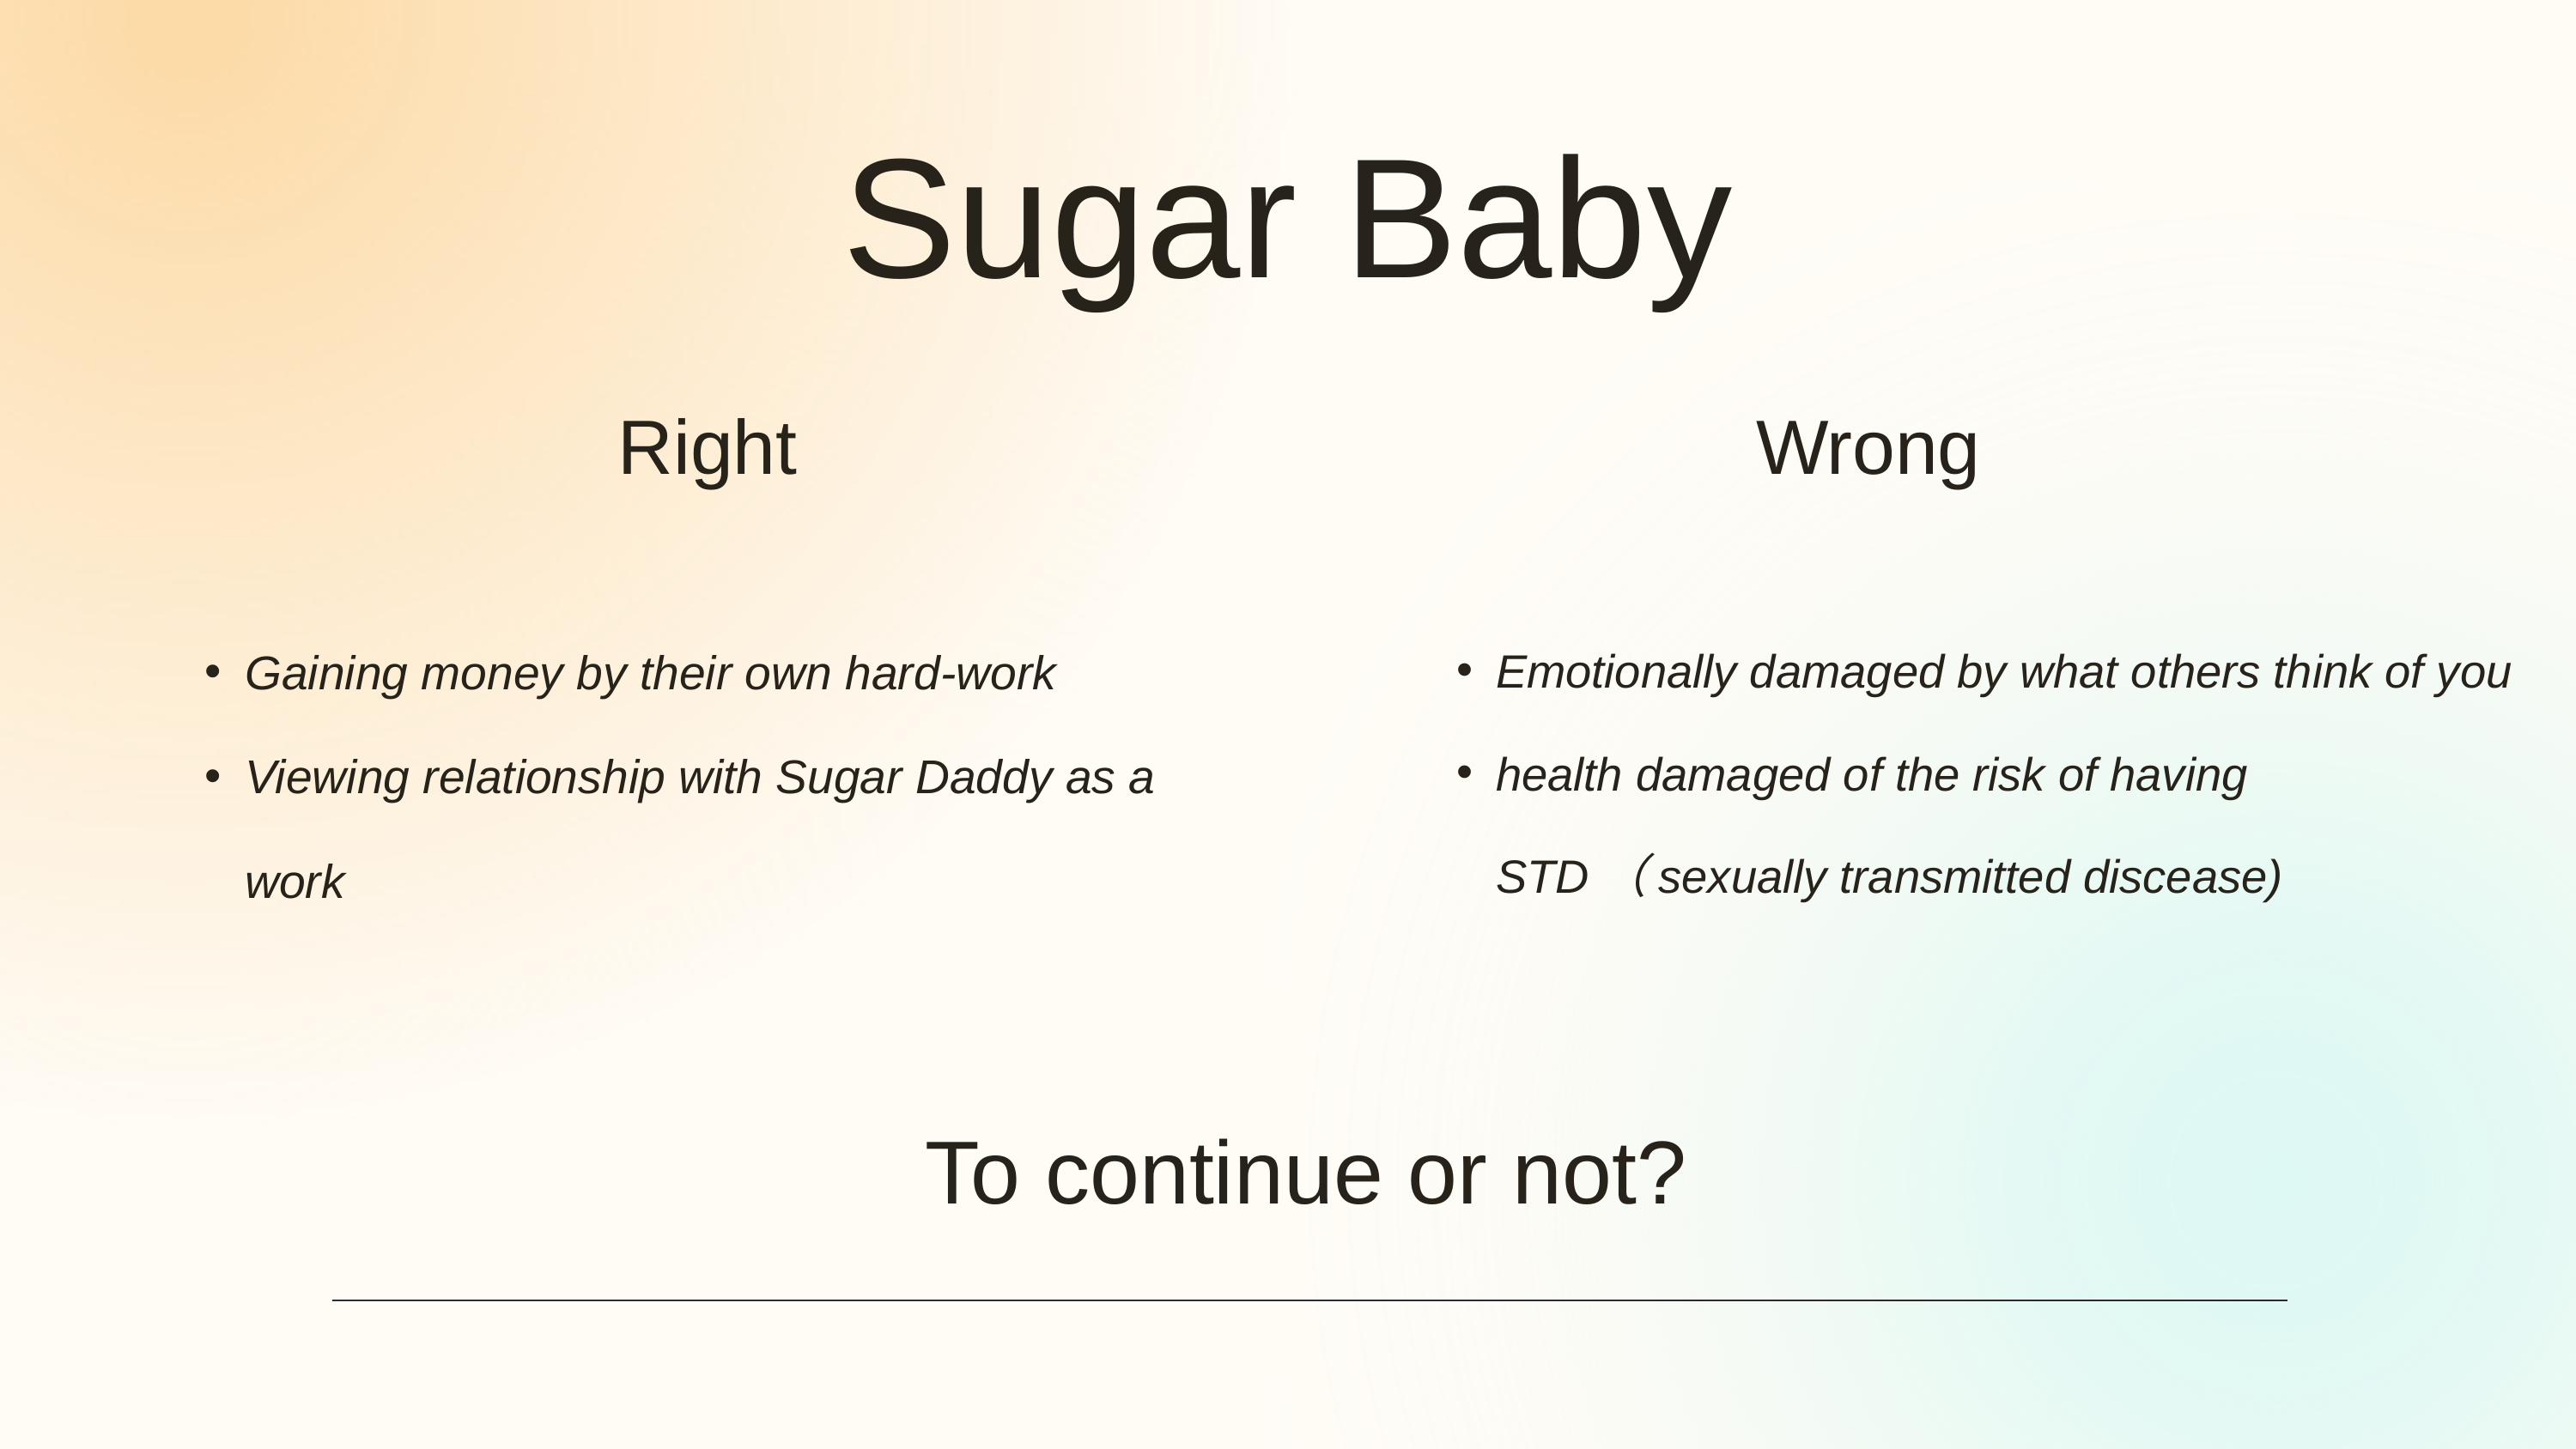

Sugar Baby

Right
Wrong

Gaining money by their own hard-work
Viewing relationship with Sugar Daddy as a work

Emotionally damaged by what others think of you
health damaged of the risk of having STD（sexually transmitted discease)
To continue or not?